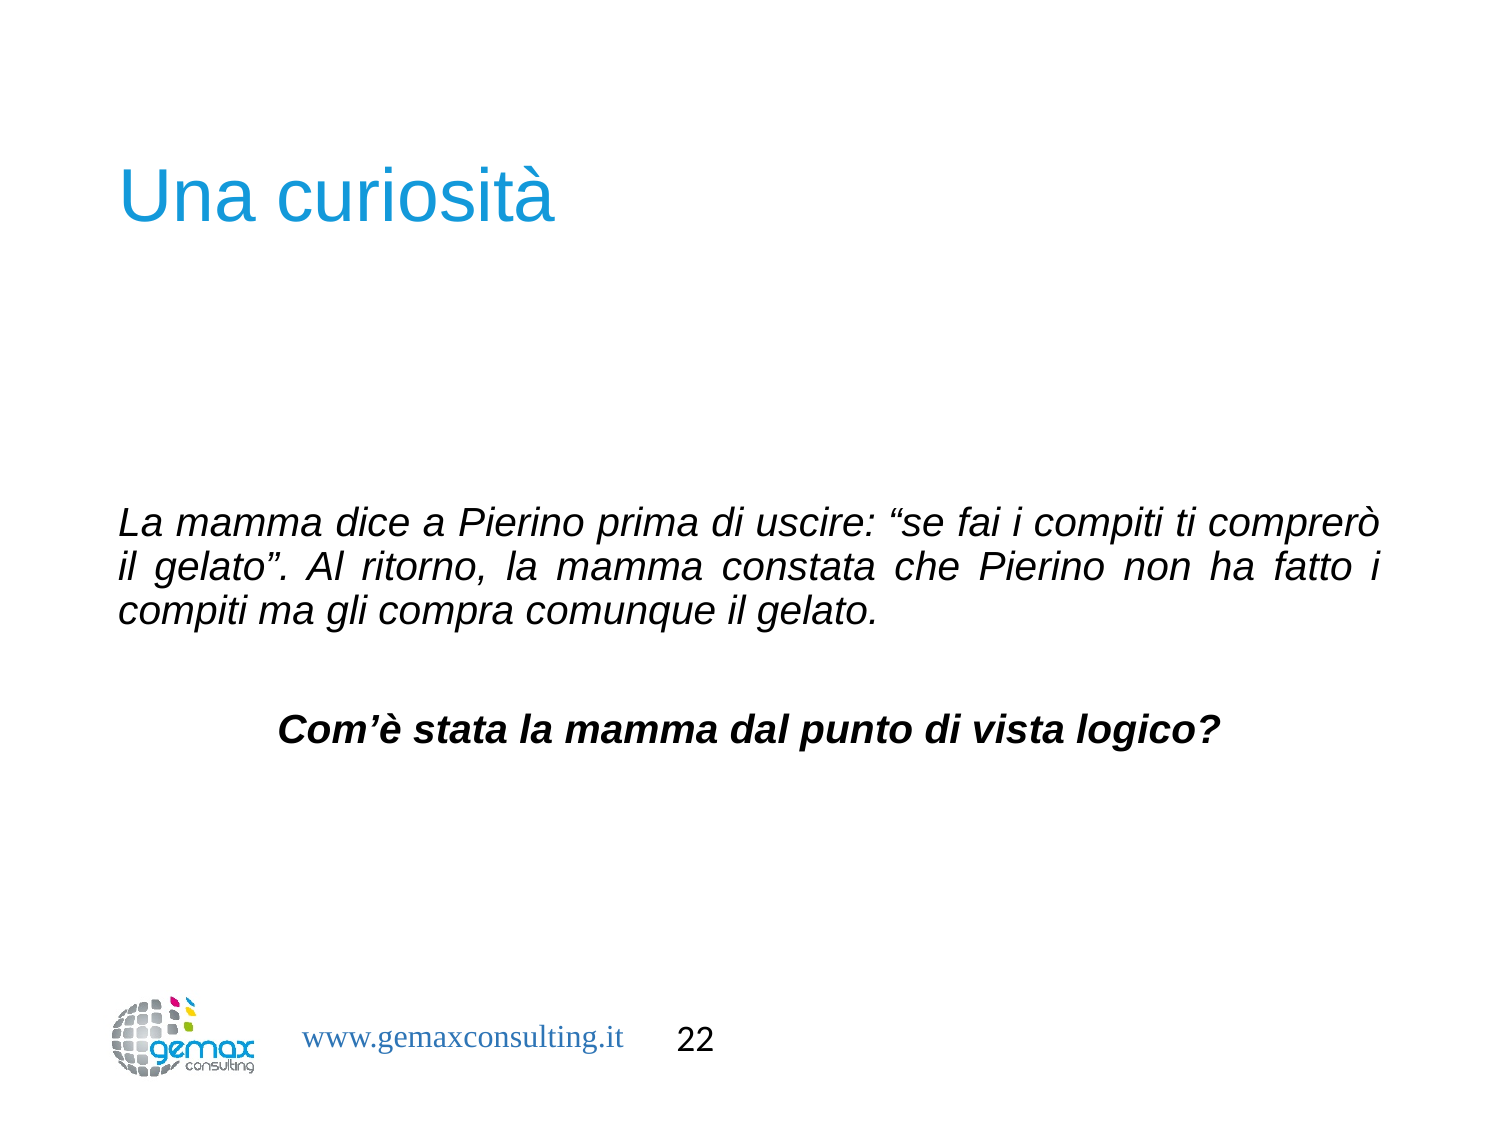

# Una curiosità
La mamma dice a Pierino prima di uscire: “se fai i compiti ti comprerò il gelato”. Al ritorno, la mamma constata che Pierino non ha fatto i compiti ma gli compra comunque il gelato.

Com’è stata la mamma dal punto di vista logico?

22